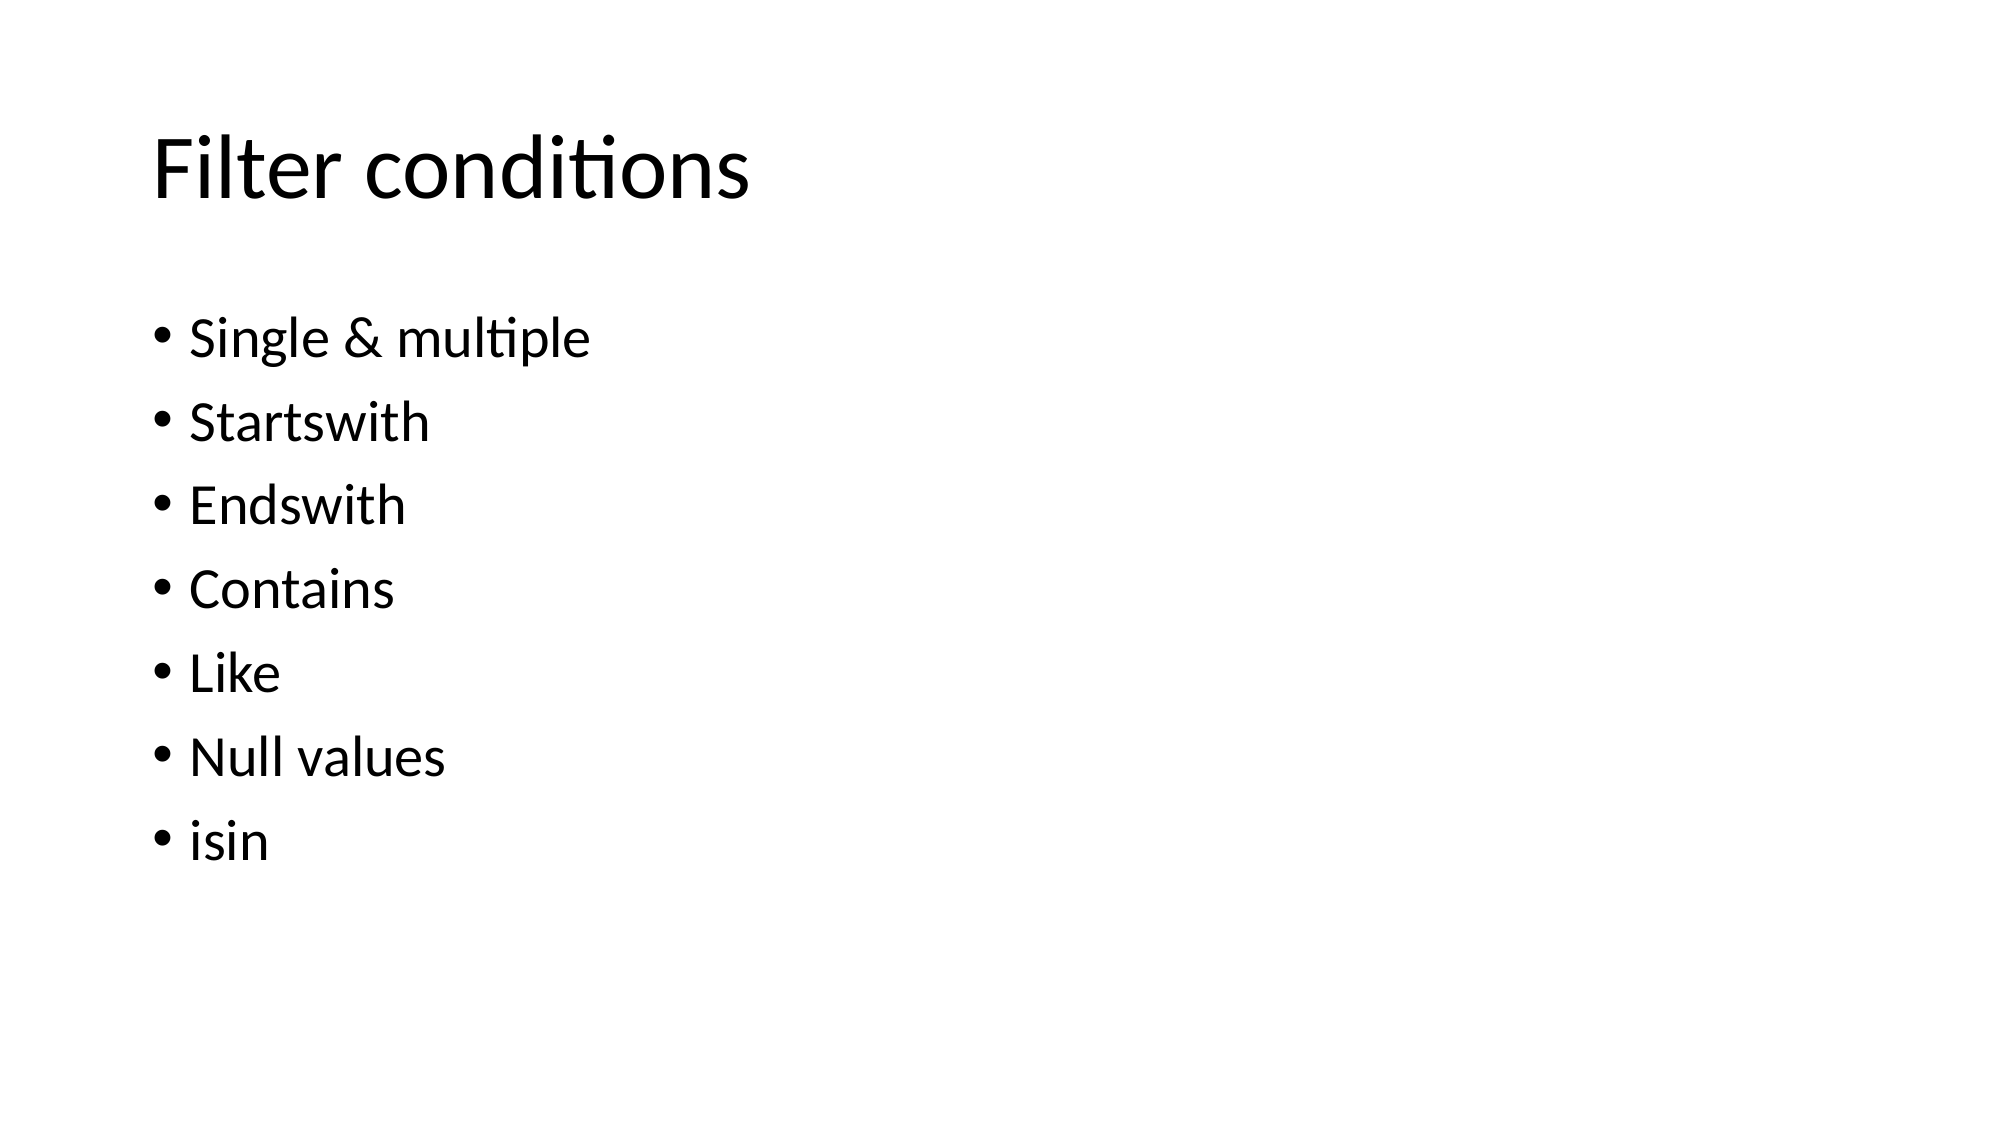

# Filter conditions
Single & multiple
Startswith
Endswith
Contains
Like
Null values
isin